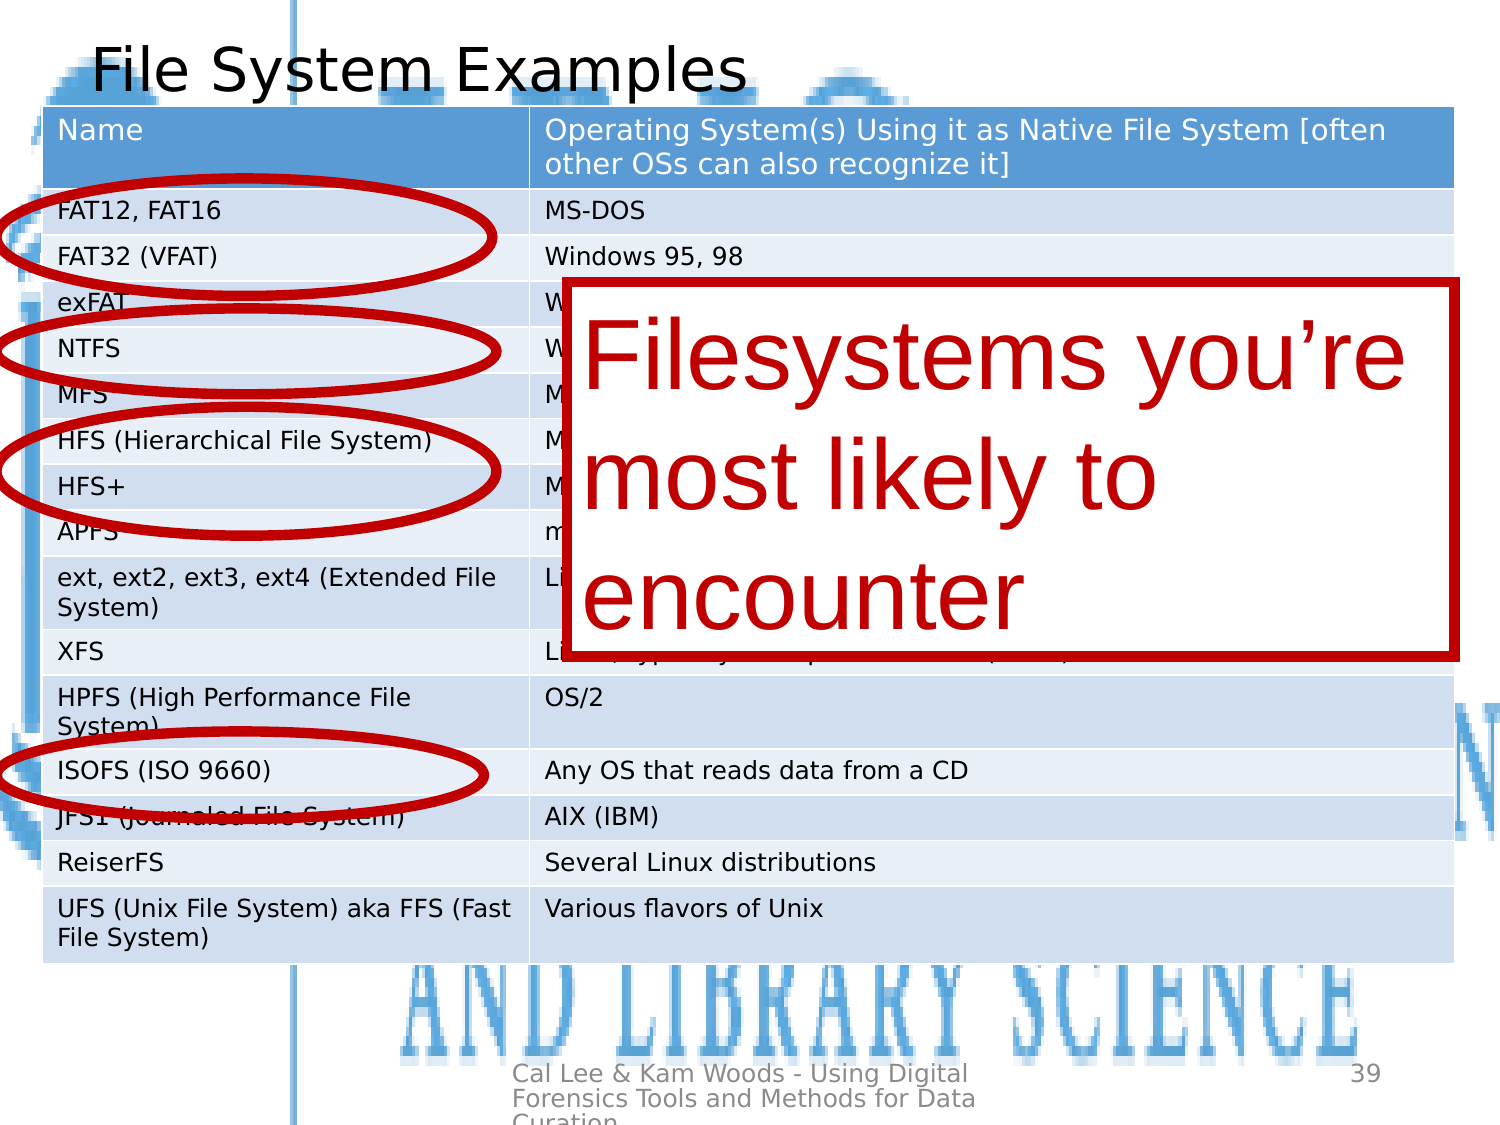

# File System Examples
| Name | Operating System(s) Using it as Native File System [often other OSs can also recognize it] |
| --- | --- |
| FAT12, FAT16 | MS-DOS |
| FAT32 (VFAT) | Windows 95, 98 |
| exFAT | Windows XP SP2 and later (primary use: USB drives, SD cards) |
| NTFS | Windows NT, 2000, XP, Server 2003, Server 2008, Vista |
| MFS | Macintosh System 1-3 |
| HFS (Hierarchical File System) | Macintosh System 4-8 |
| HFS+ | Macintosh System 8.1 – 9, OS X 10.0 – 10.11 |
| APFS | macOS 10.12 |
| ext, ext2, ext3, ext4 (Extended File System) | Linux |
| XFS | Linux, typically Enterprise variants (RHEL) |
| HPFS (High Performance File System) | OS/2 |
| ISOFS (ISO 9660) | Any OS that reads data from a CD |
| JFS1 (Journaled File System) | AIX (IBM) |
| ReiserFS | Several Linux distributions |
| UFS (Unix File System) aka FFS (Fast File System) | Various flavors of Unix |

Filesystems you’re most likely to encounter

Cal Lee & Kam Woods - Using Digital Forensics Tools and Methods for Data Curation
39